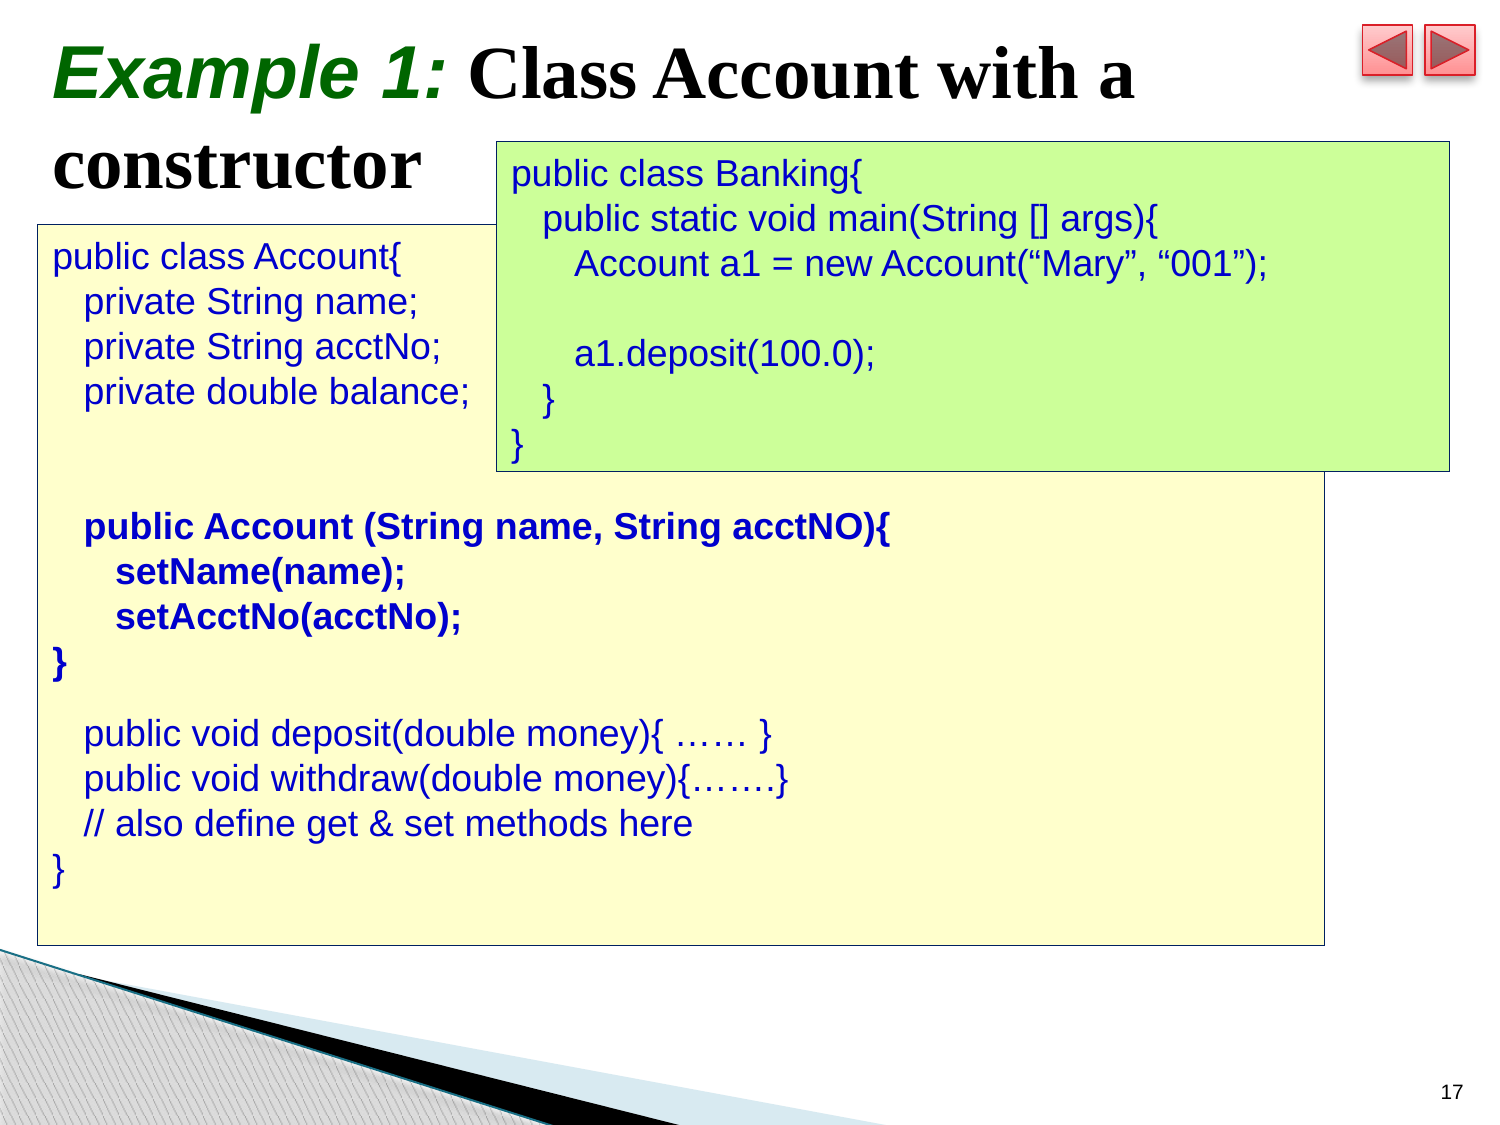

# Example 1: Class Account with a constructor
public class Banking{
   public static void main(String [] args){
      Account a1 = new Account(“Mary”, “001”);

      a1.deposit(100.0);
   }
}
public class Account{
   private String name;
   private String acctNo;
   private double balance;

   public Account (String name, String acctNO){
      setName(name);
      setAcctNo(acctNo);
}

   public void deposit(double money){ …… }
   public void withdraw(double money){…….}
   // also define get & set methods here
}

17